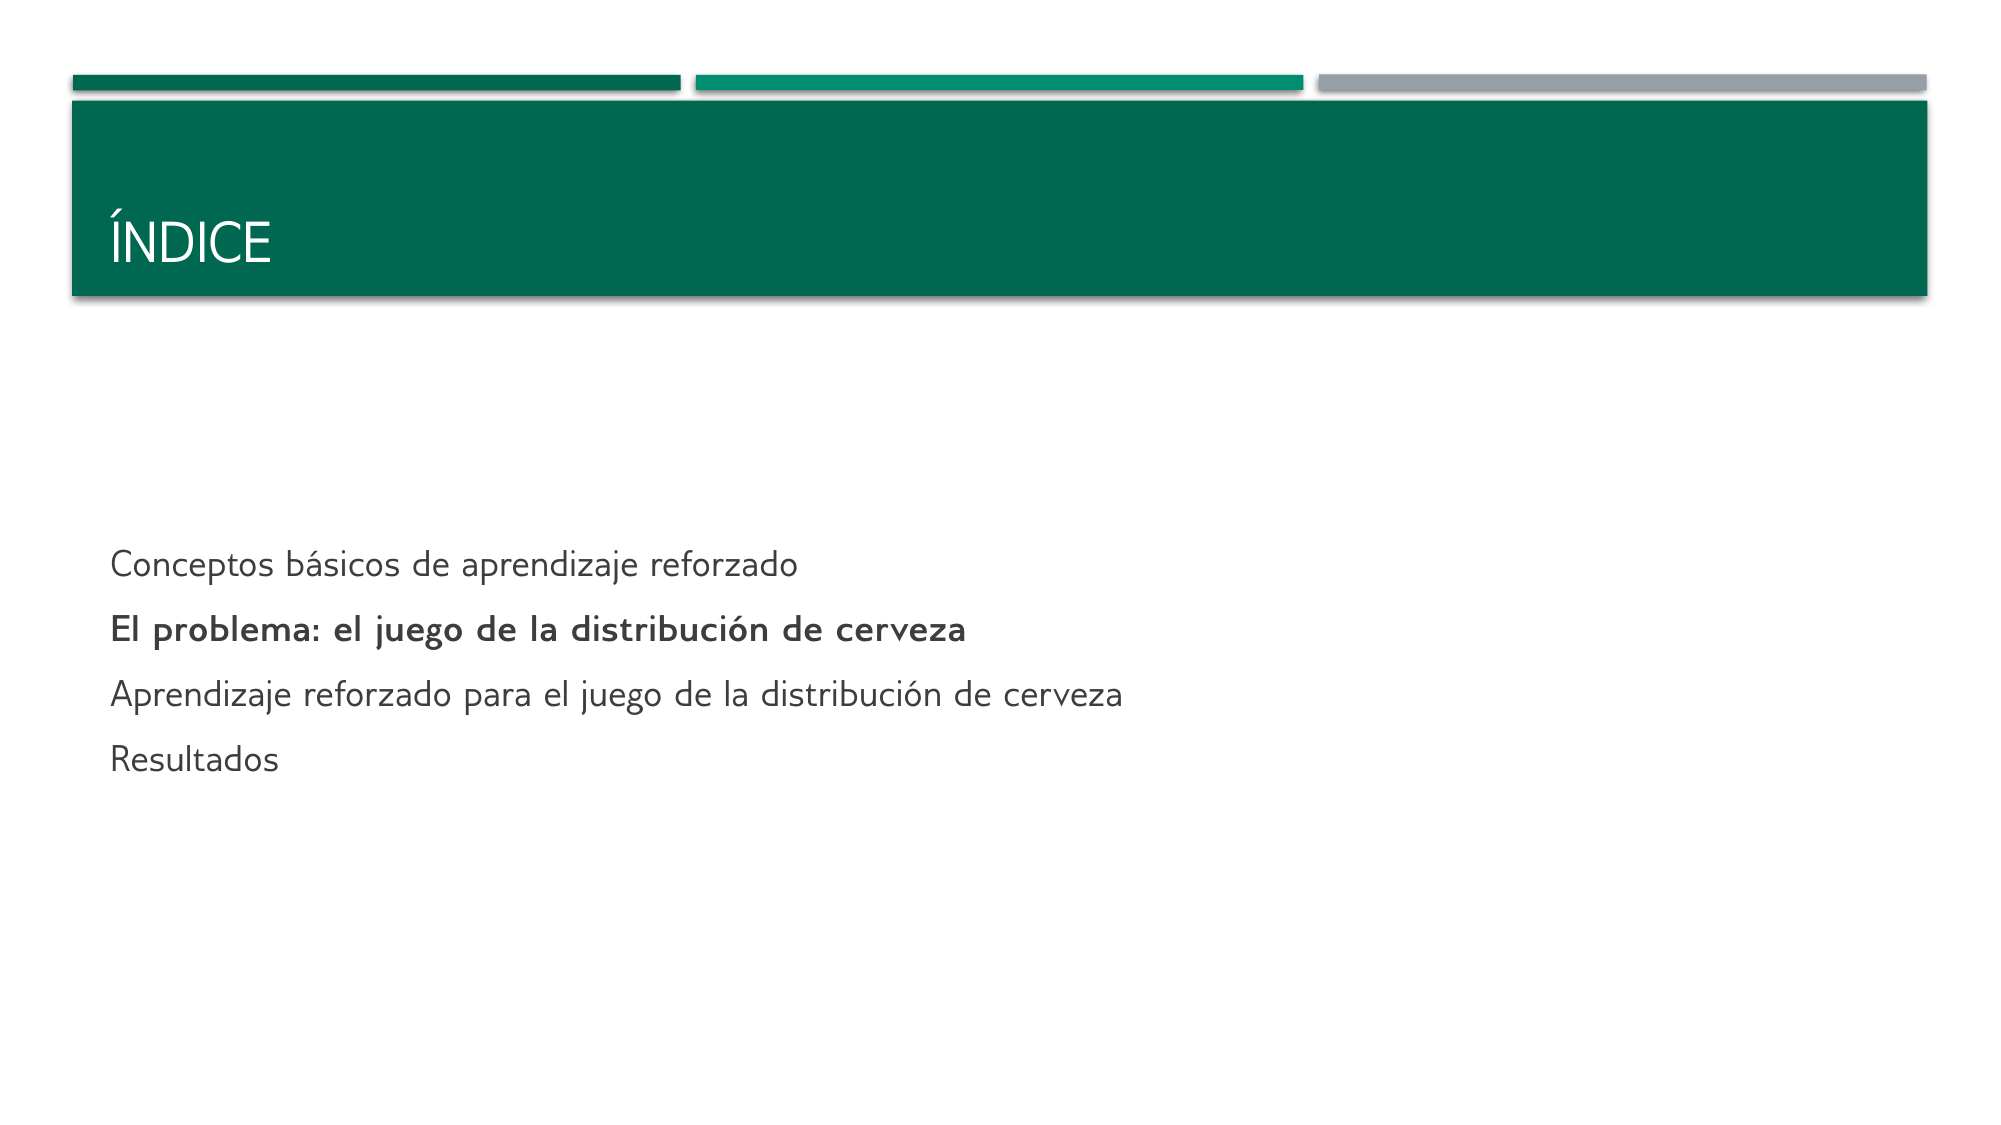

# Índice
Conceptos básicos de aprendizaje reforzado
El problema: el juego de la distribución de cerveza
Aprendizaje reforzado para el juego de la distribución de cerveza
Resultados